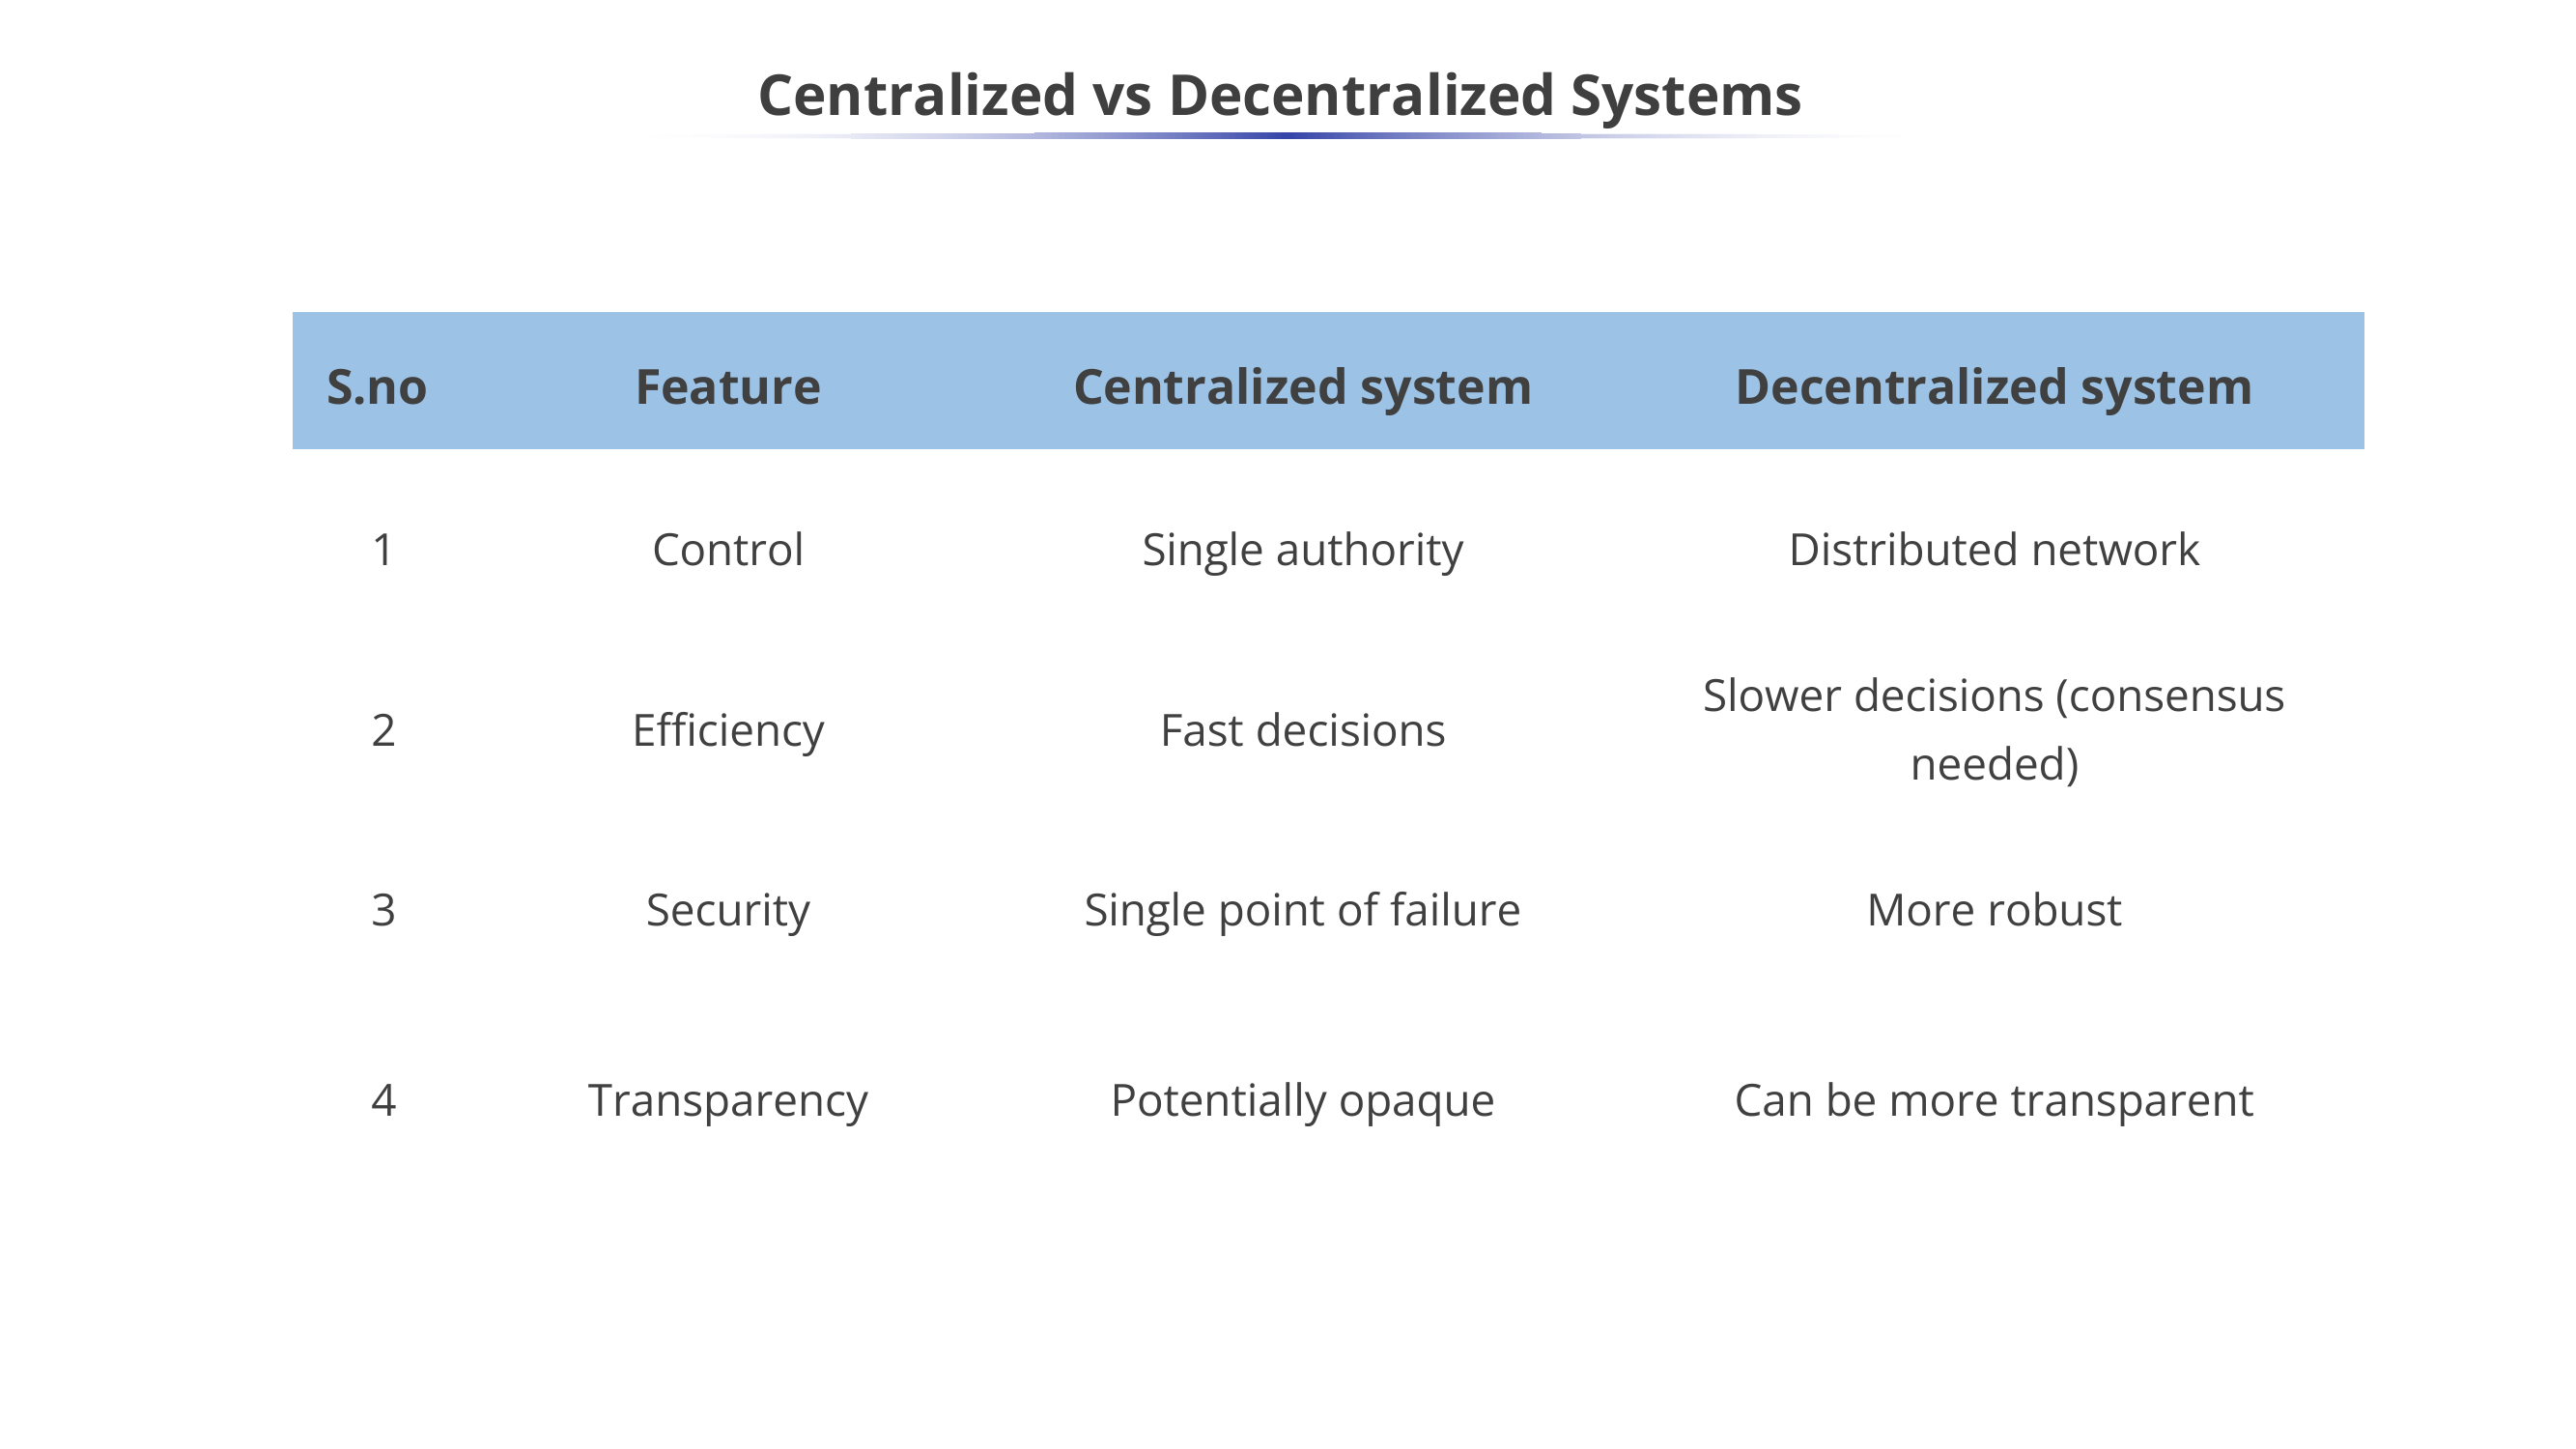

# Centralized vs Decentralized Systems

| S.no | Feature | Centralized system | Decentralized system |
| --- | --- | --- | --- |
| 1 | Control | Single authority | Distributed network |
| 2 | Efficiency | Fast decisions | Slower decisions (consensus needed) |
| 3 | Security | Single point of failure | More robust |
| 4 | Transparency | Potentially opaque | Can be more transparent |